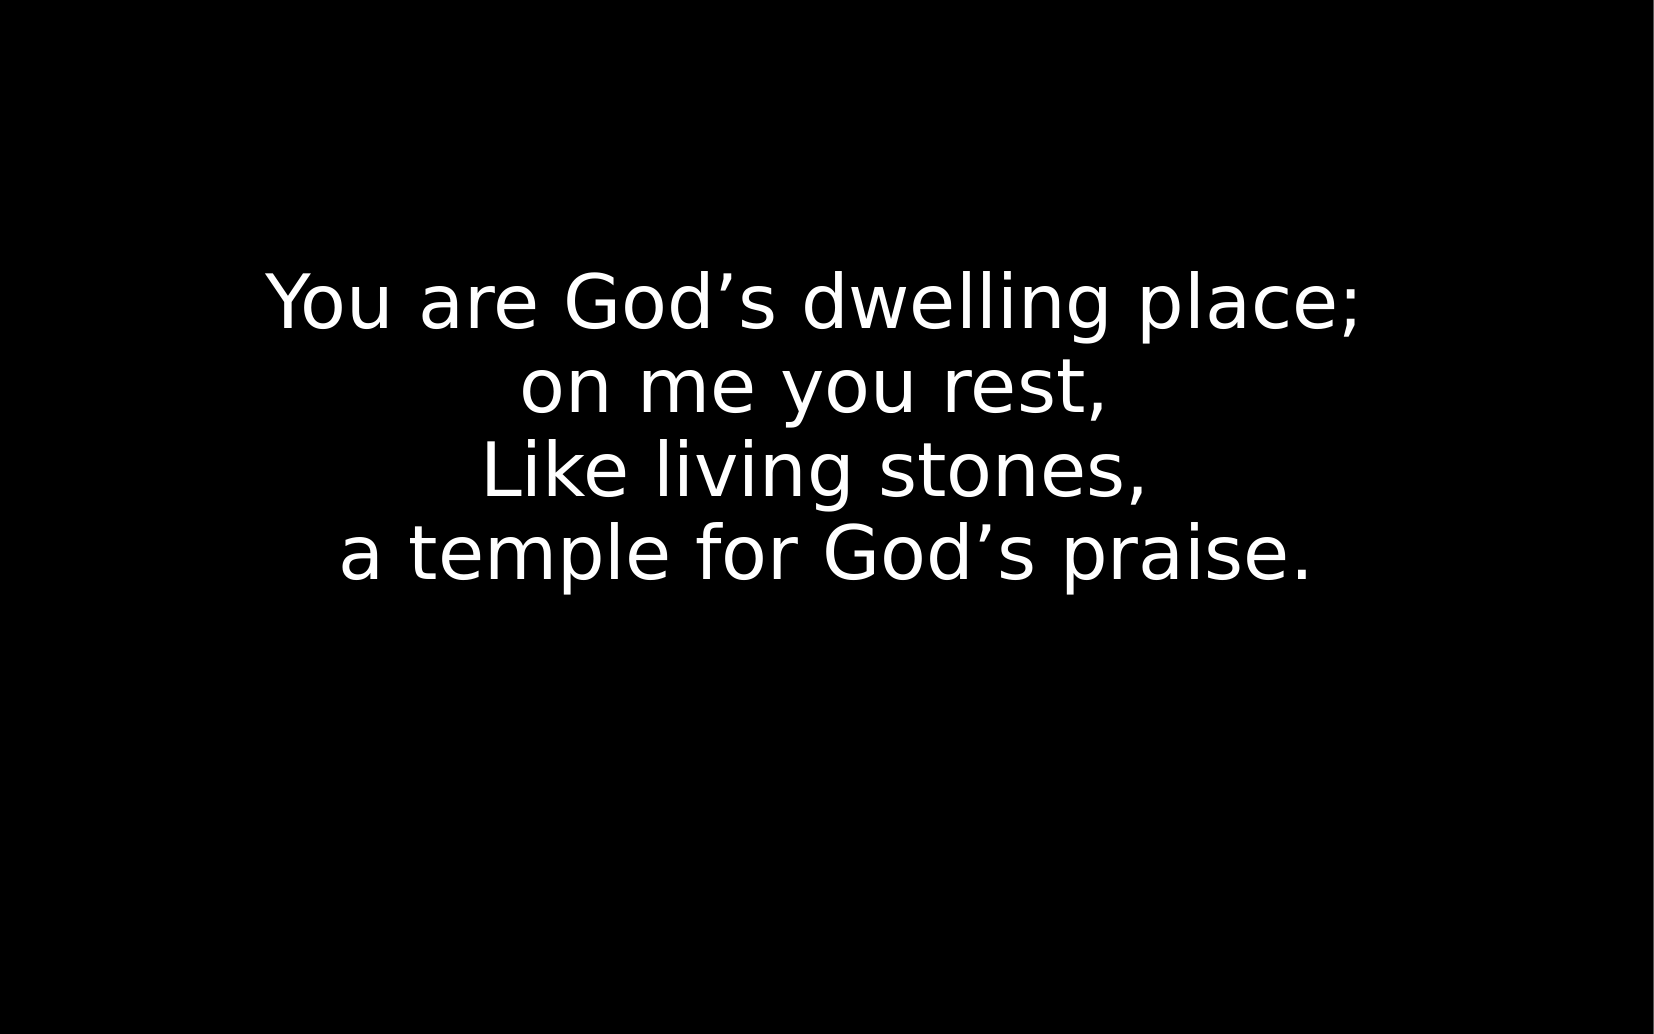

You are God’s dwelling place;
on me you rest,
Like living stones,
a temple for God’s praise.